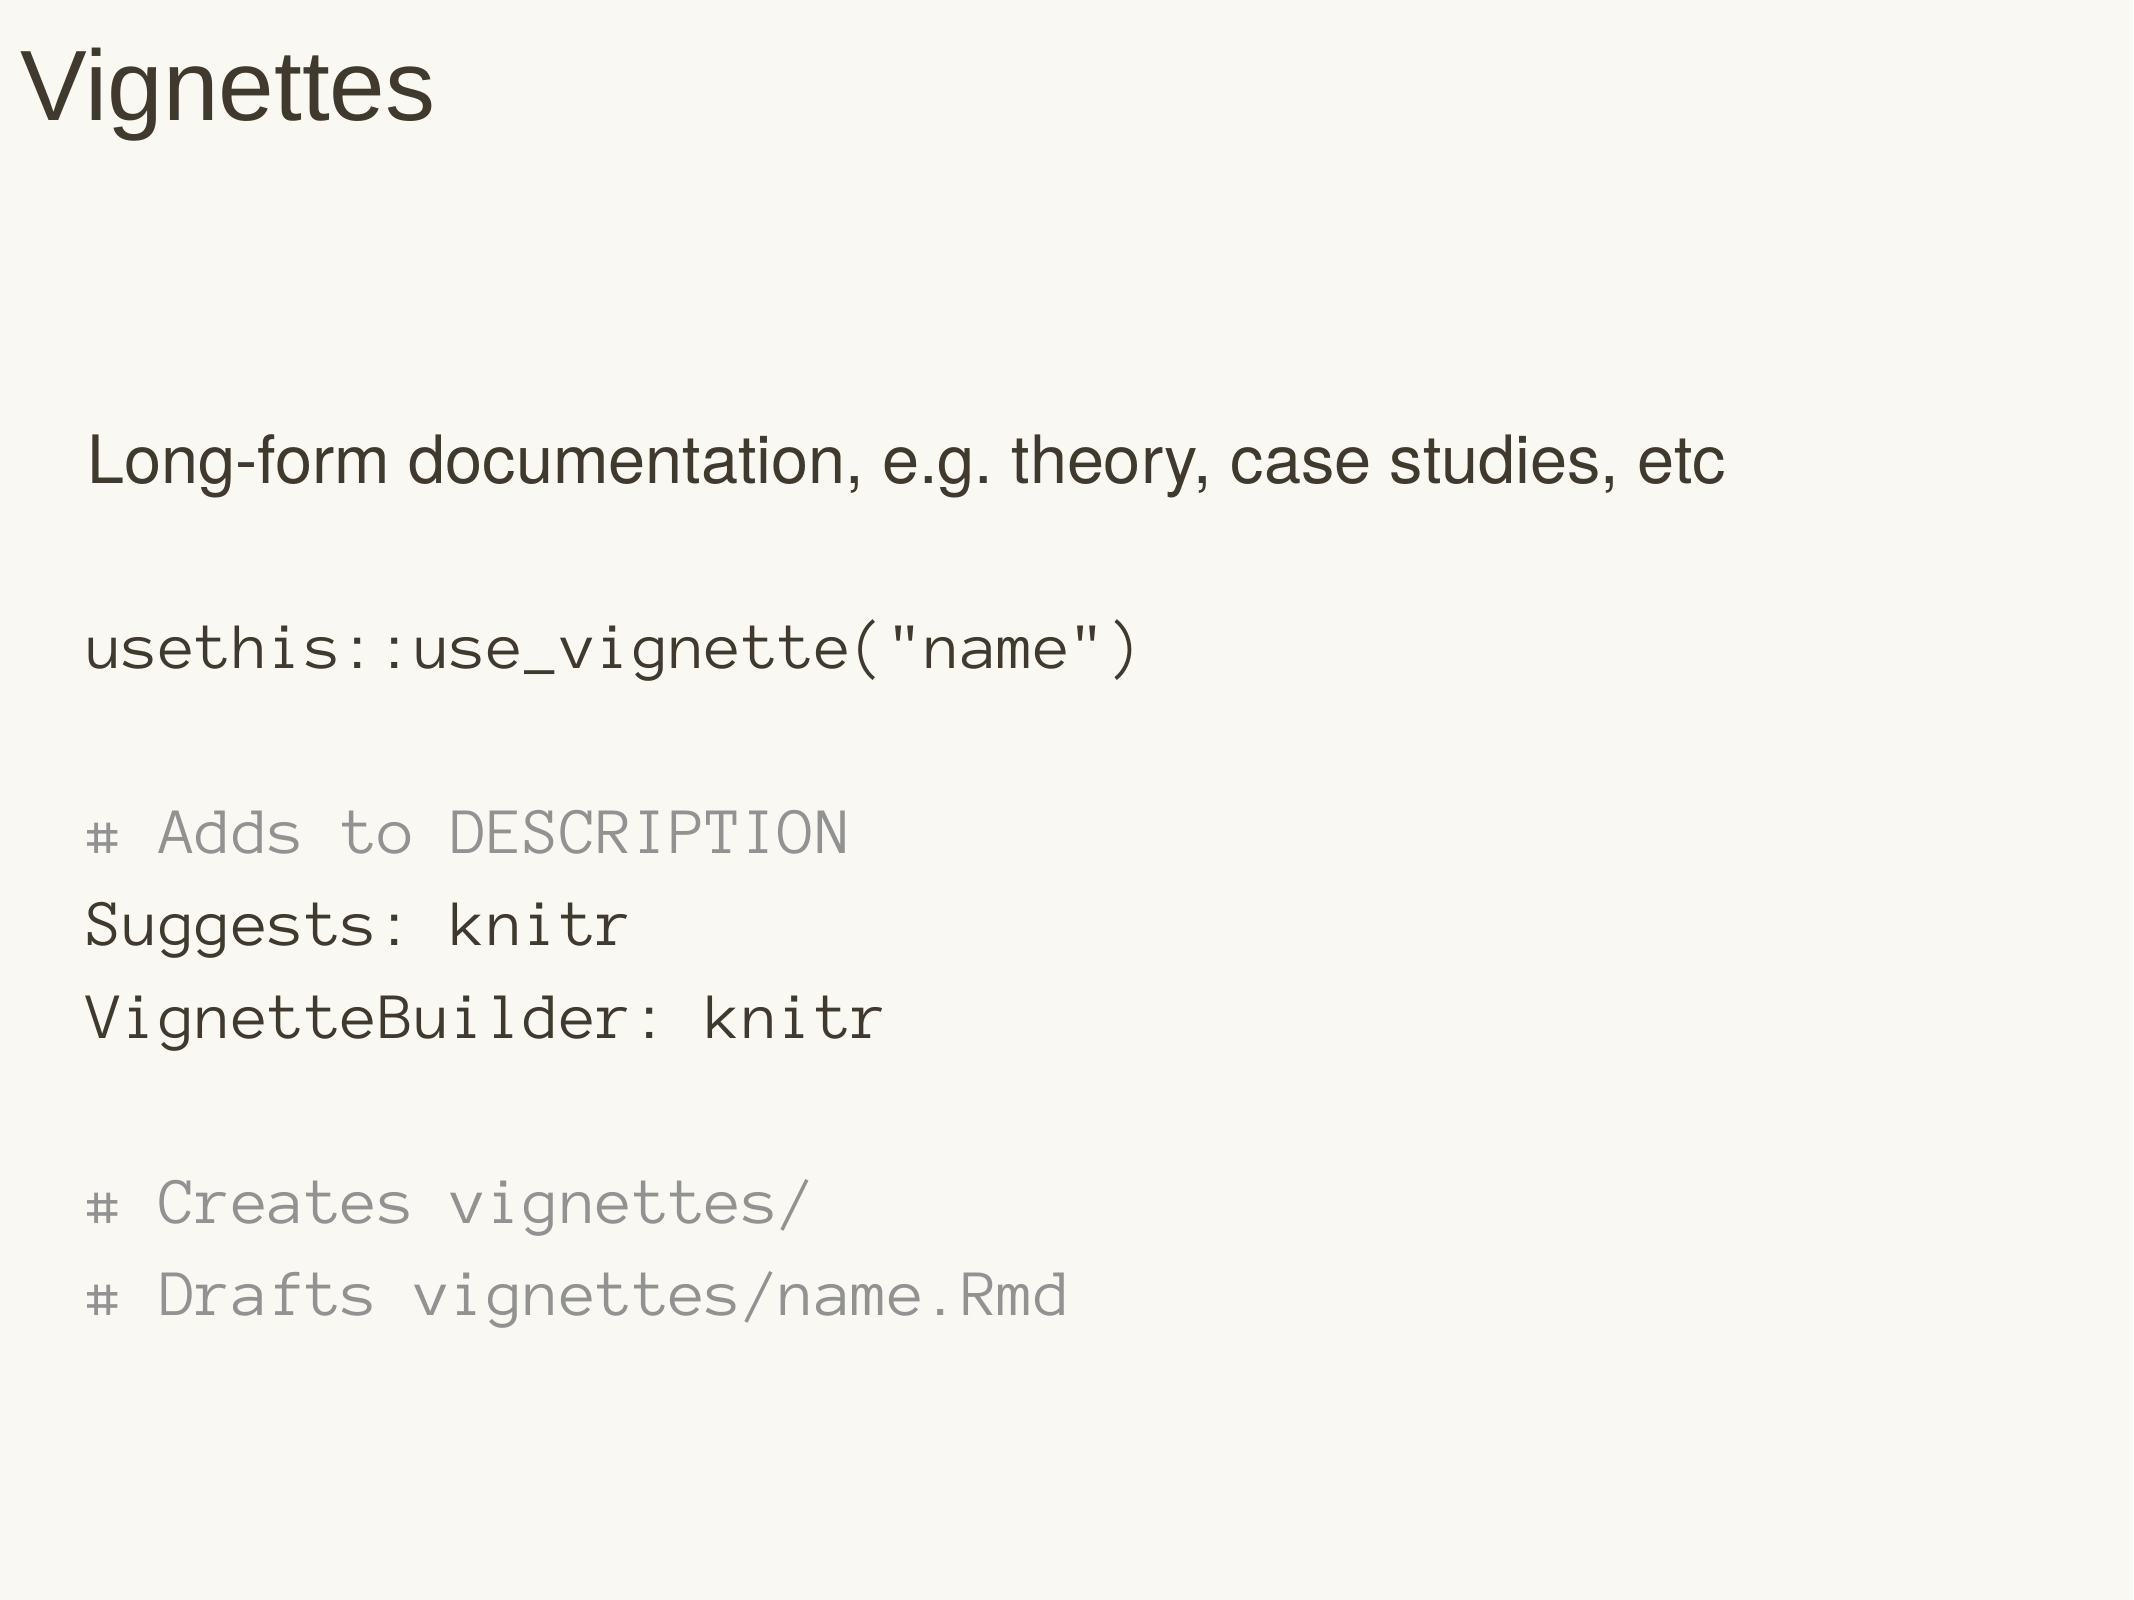

# Vignettes
Long-form documentation, e.g. theory, case studies, etc

usethis::use_vignette("name")

# Adds to DESCRIPTION
Suggests: knitr
VignetteBuilder: knitr

# Creates vignettes/
# Drafts vignettes/name.Rmd